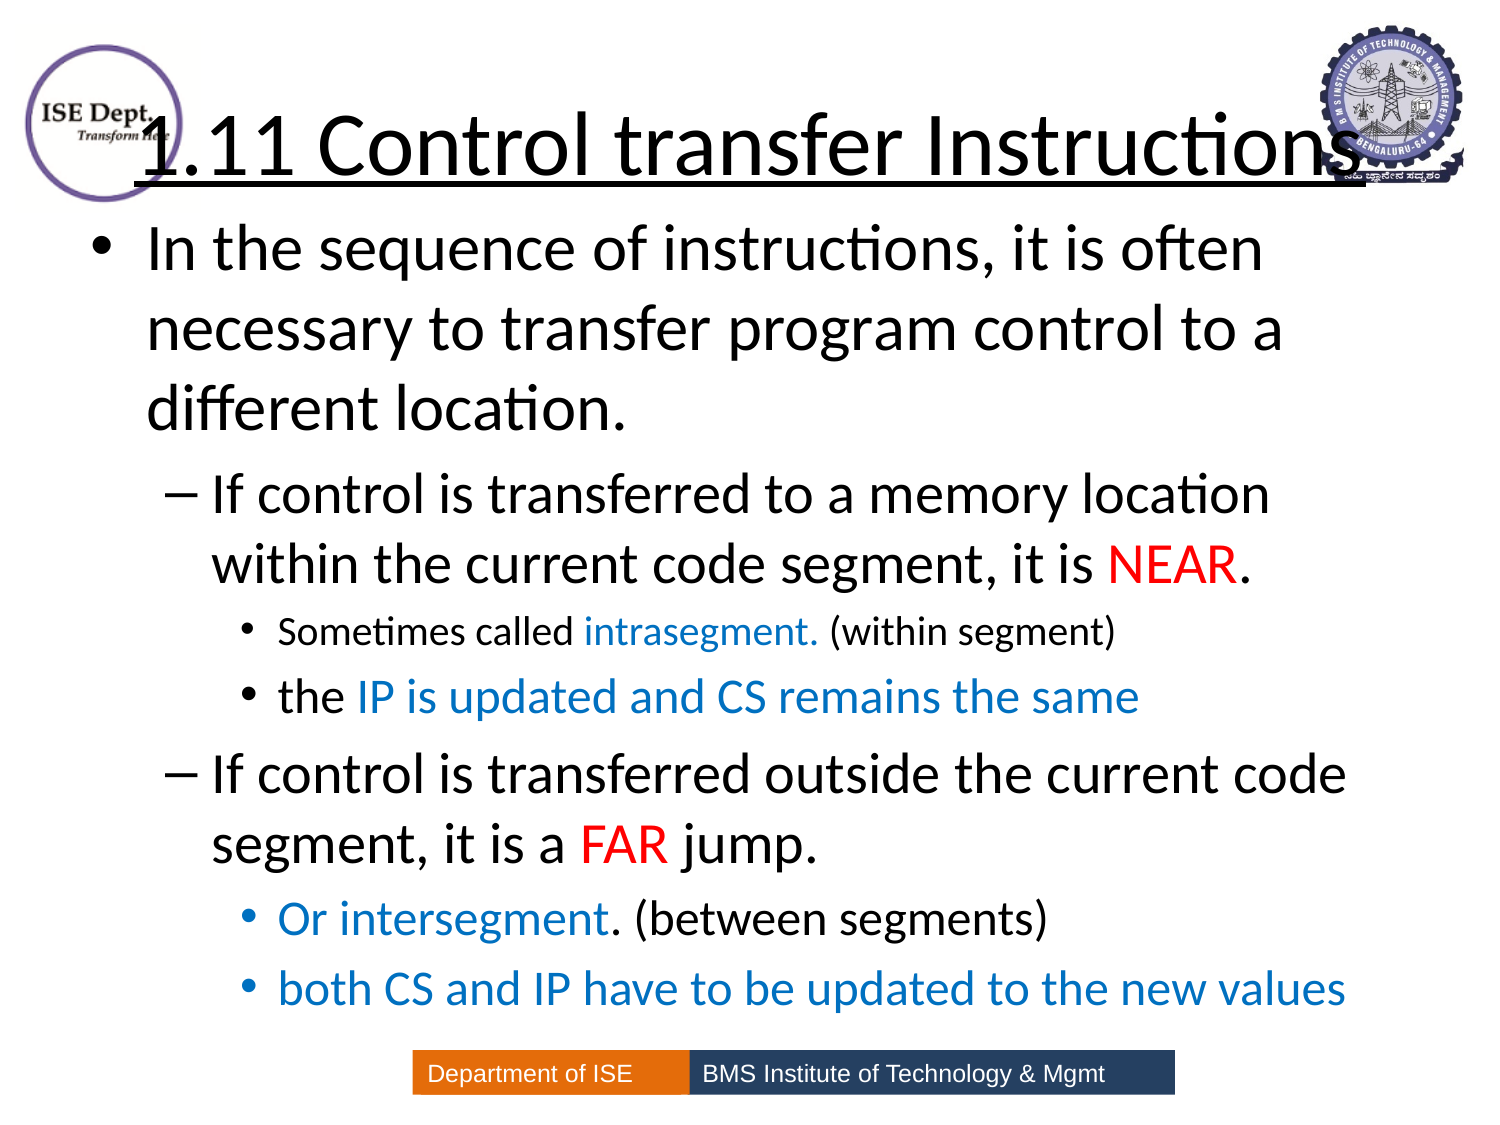

# 1.11 Control transfer Instructions
In the sequence of instructions, it is often necessary to transfer program control to a different location.
If control is transferred to a memory location within the current code segment, it is NEAR.
Sometimes called intrasegment. (within segment)
the IP is updated and CS remains the same
If control is transferred outside the current code segment, it is a FAR jump.
Or intersegment. (between segments)
both CS and IP have to be updated to the new values